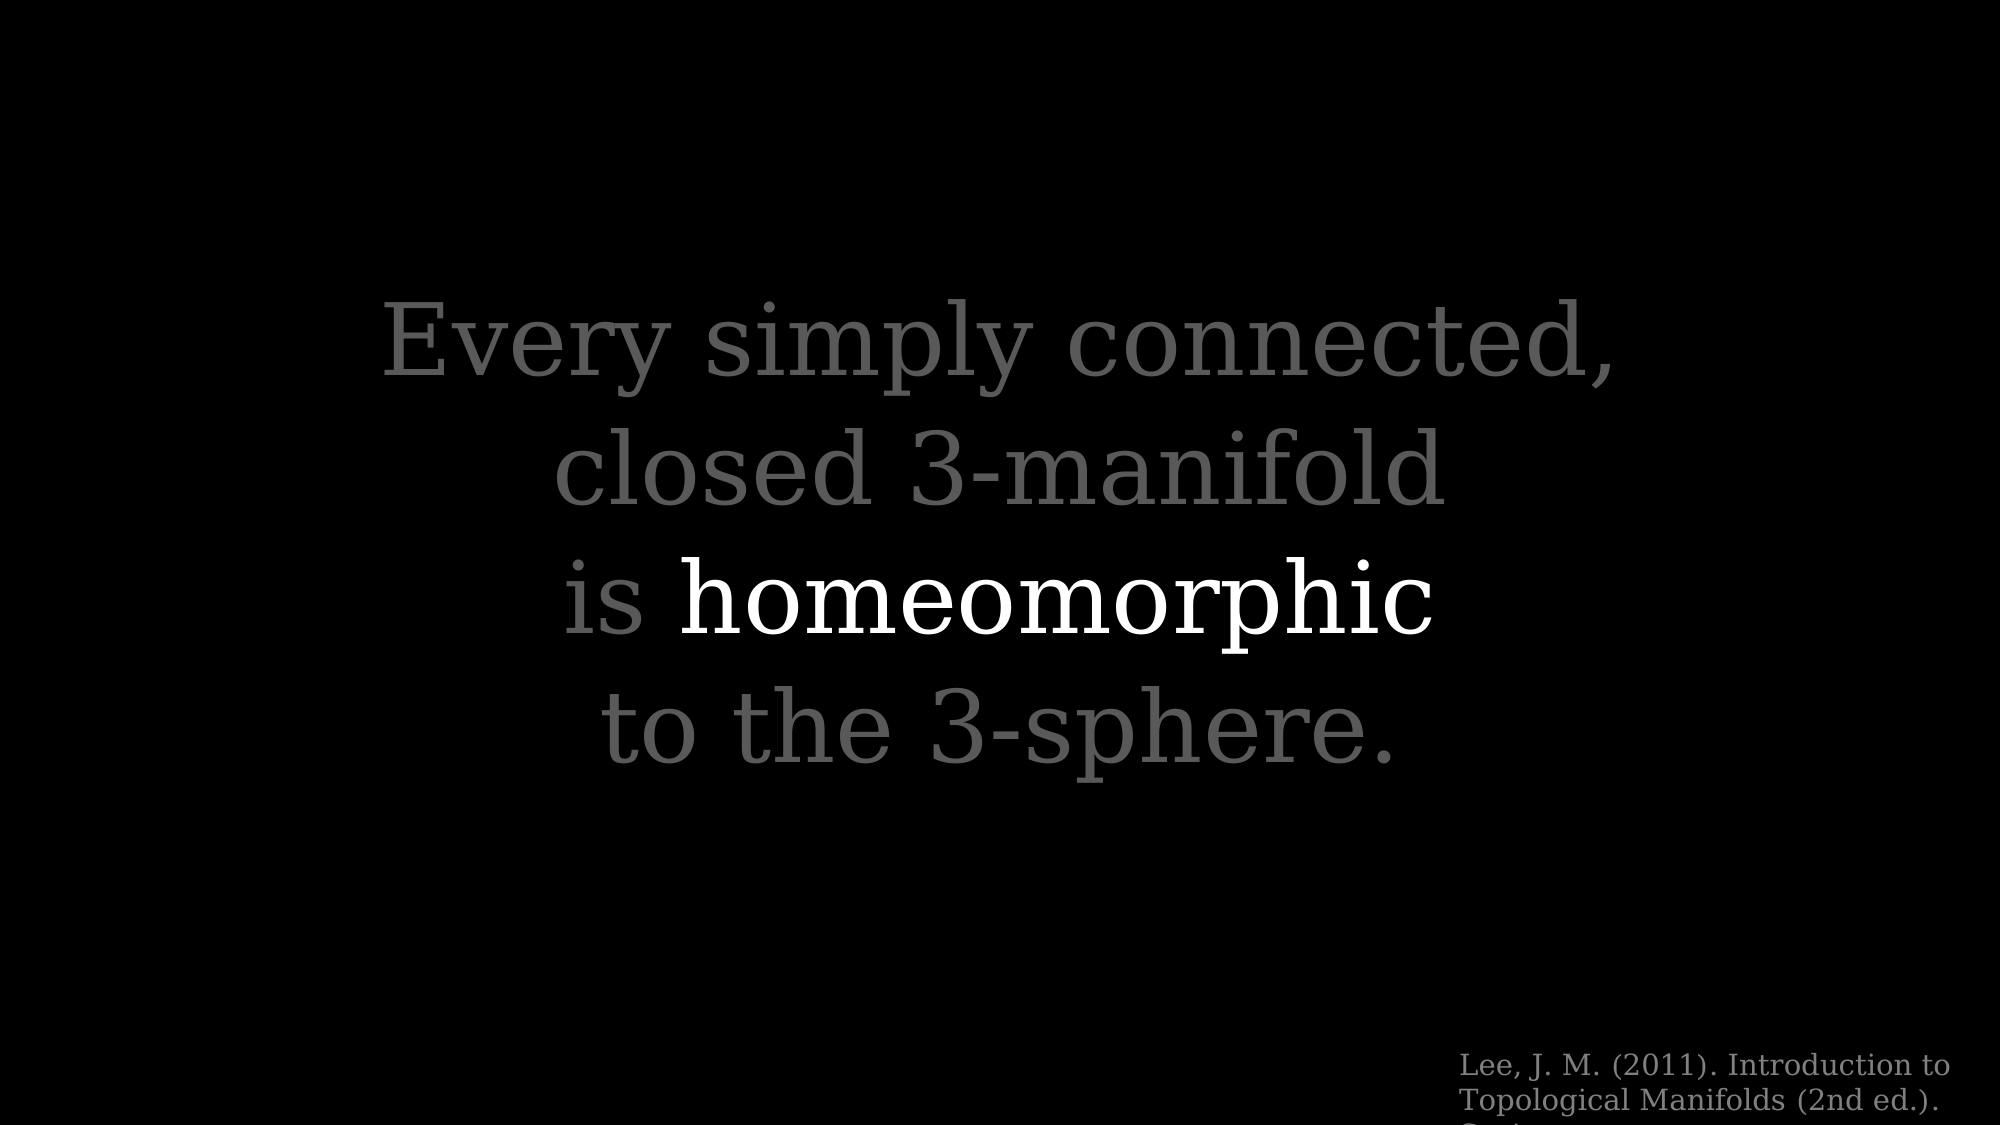

Every simply connected,
closed 3-manifold
is homeomorphic
to the 3-sphere.
Lee, J. M. (2011). Introduction to Topological Manifolds (2nd ed.). Springer..